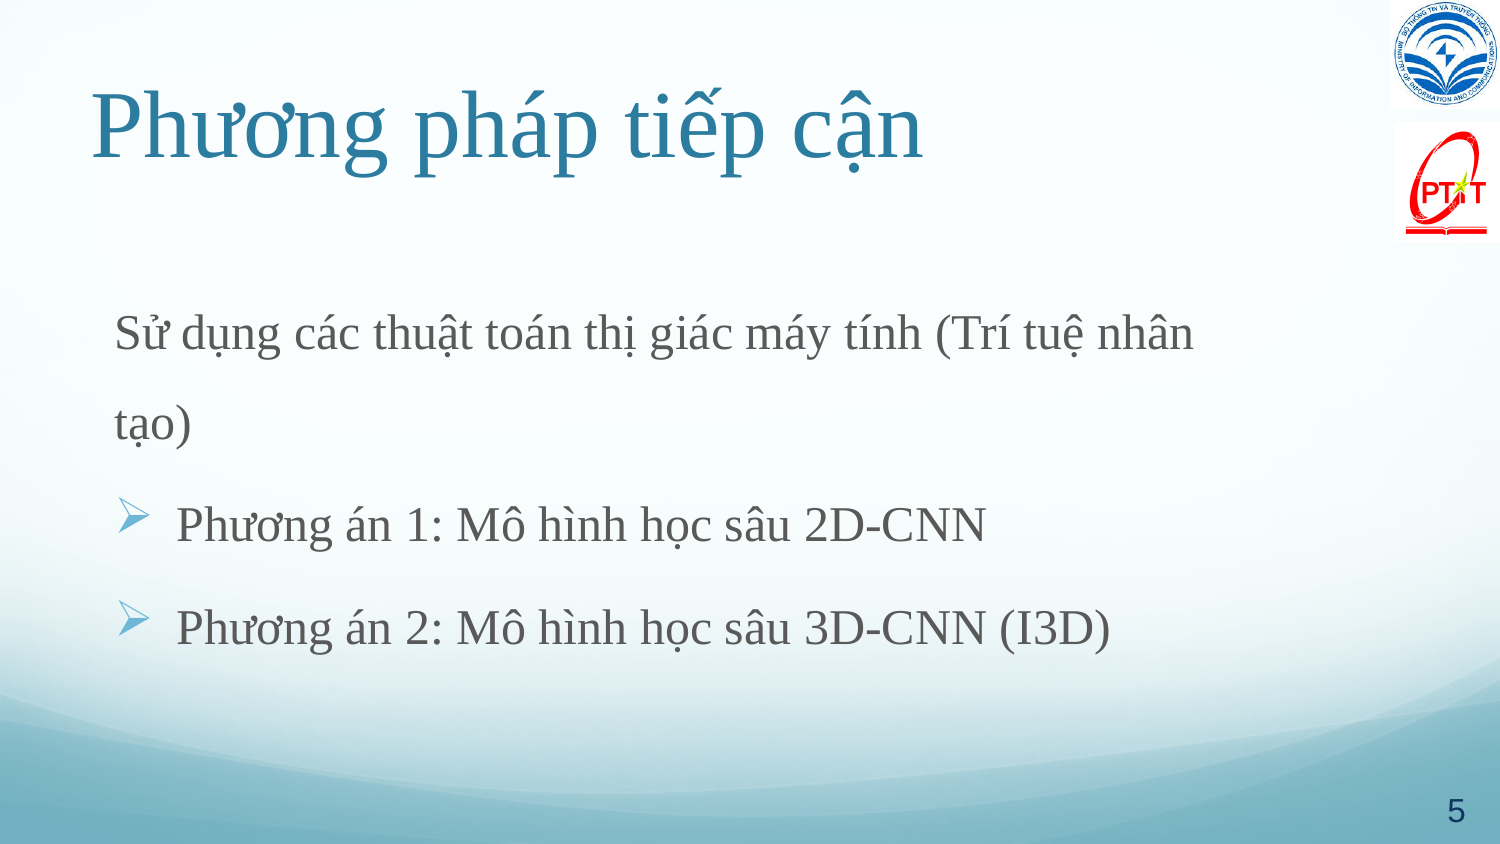

# Phương pháp tiếp cận
Sử dụng các thuật toán thị giác máy tính (Trí tuệ nhân tạo)
Phương án 1: Mô hình học sâu 2D-CNN
Phương án 2: Mô hình học sâu 3D-CNN (I3D)
5